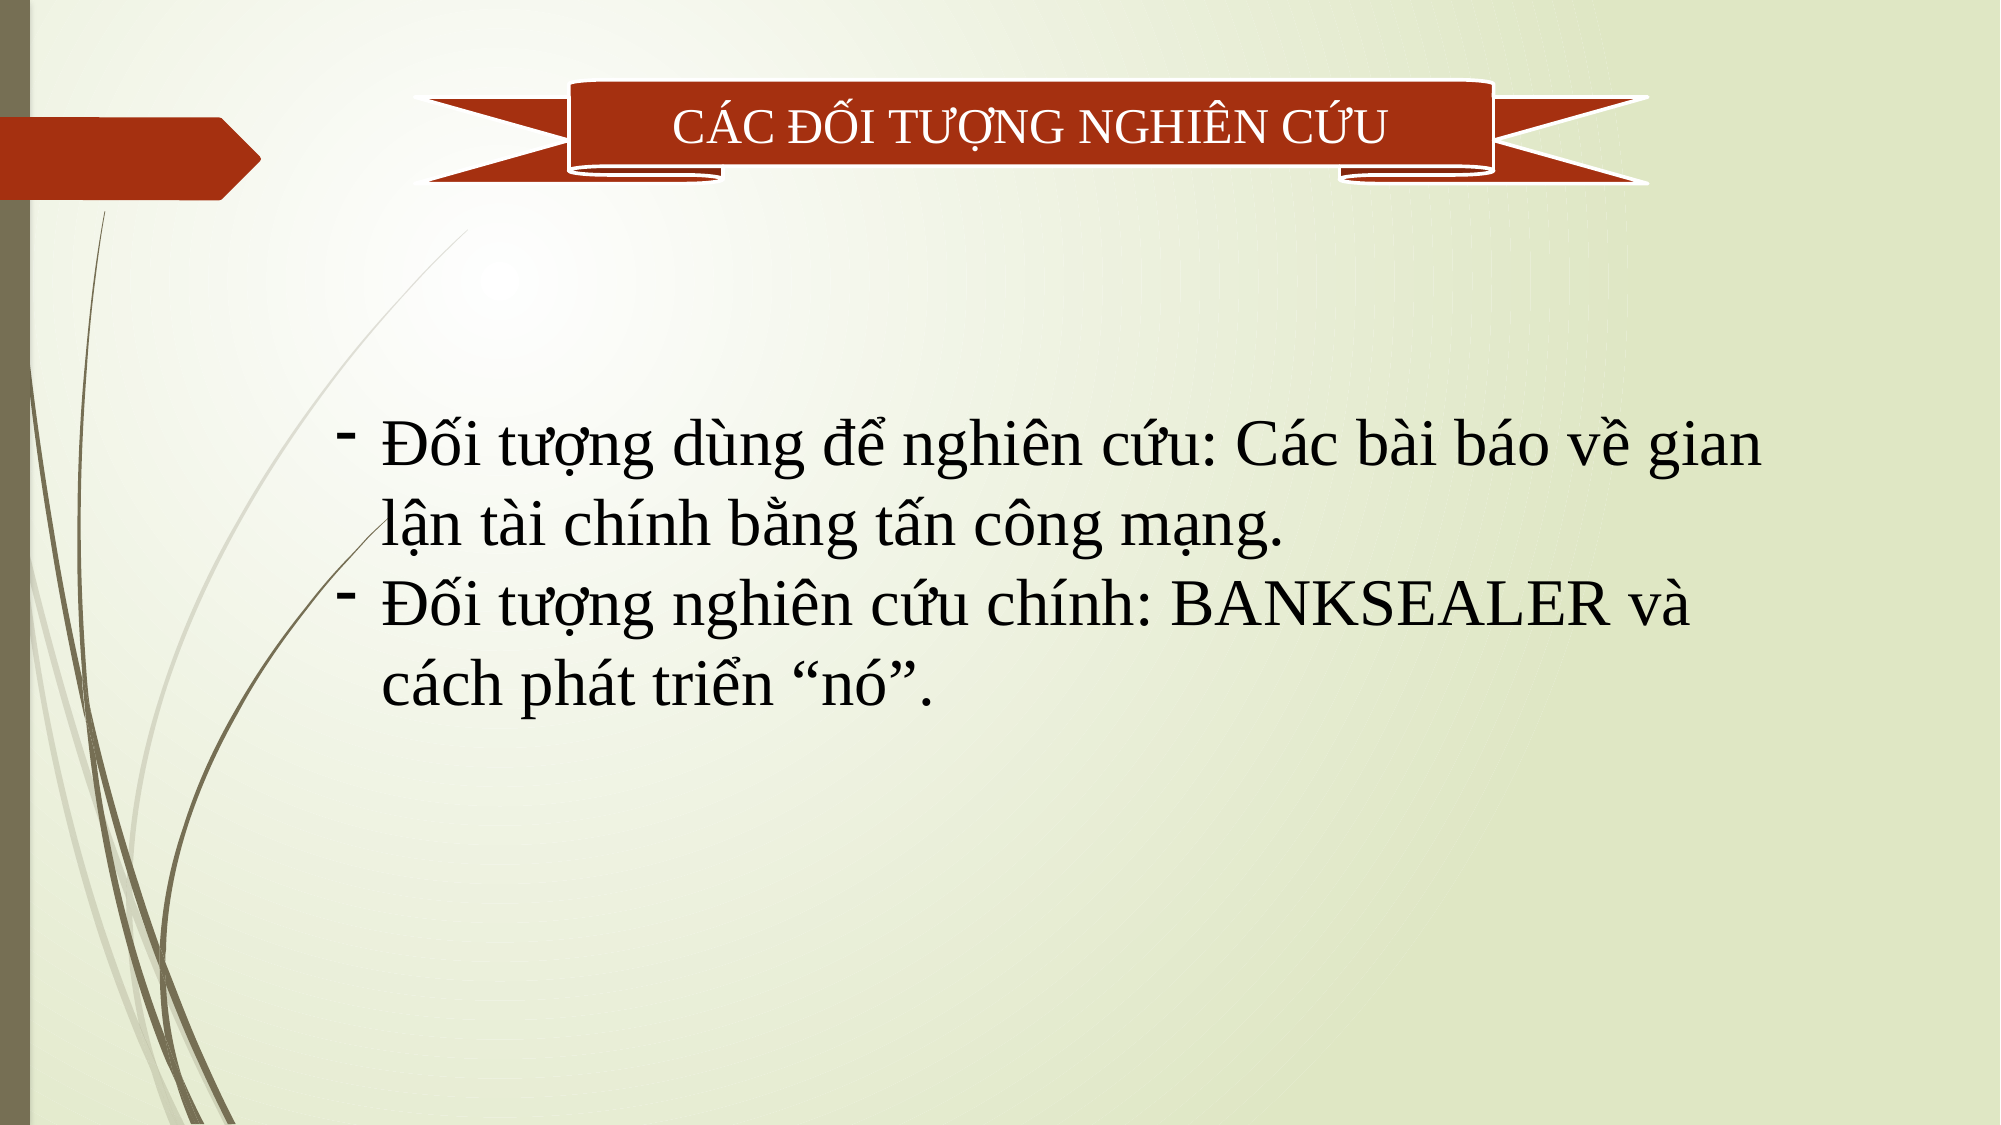

CÁC ĐỐI TƯỢNG NGHIÊN CỨU
Đối tượng dùng để nghiên cứu: Các bài báo về gian lận tài chính bằng tấn công mạng.
Đối tượng nghiên cứu chính: BANKSEALER và cách phát triển “nó”.